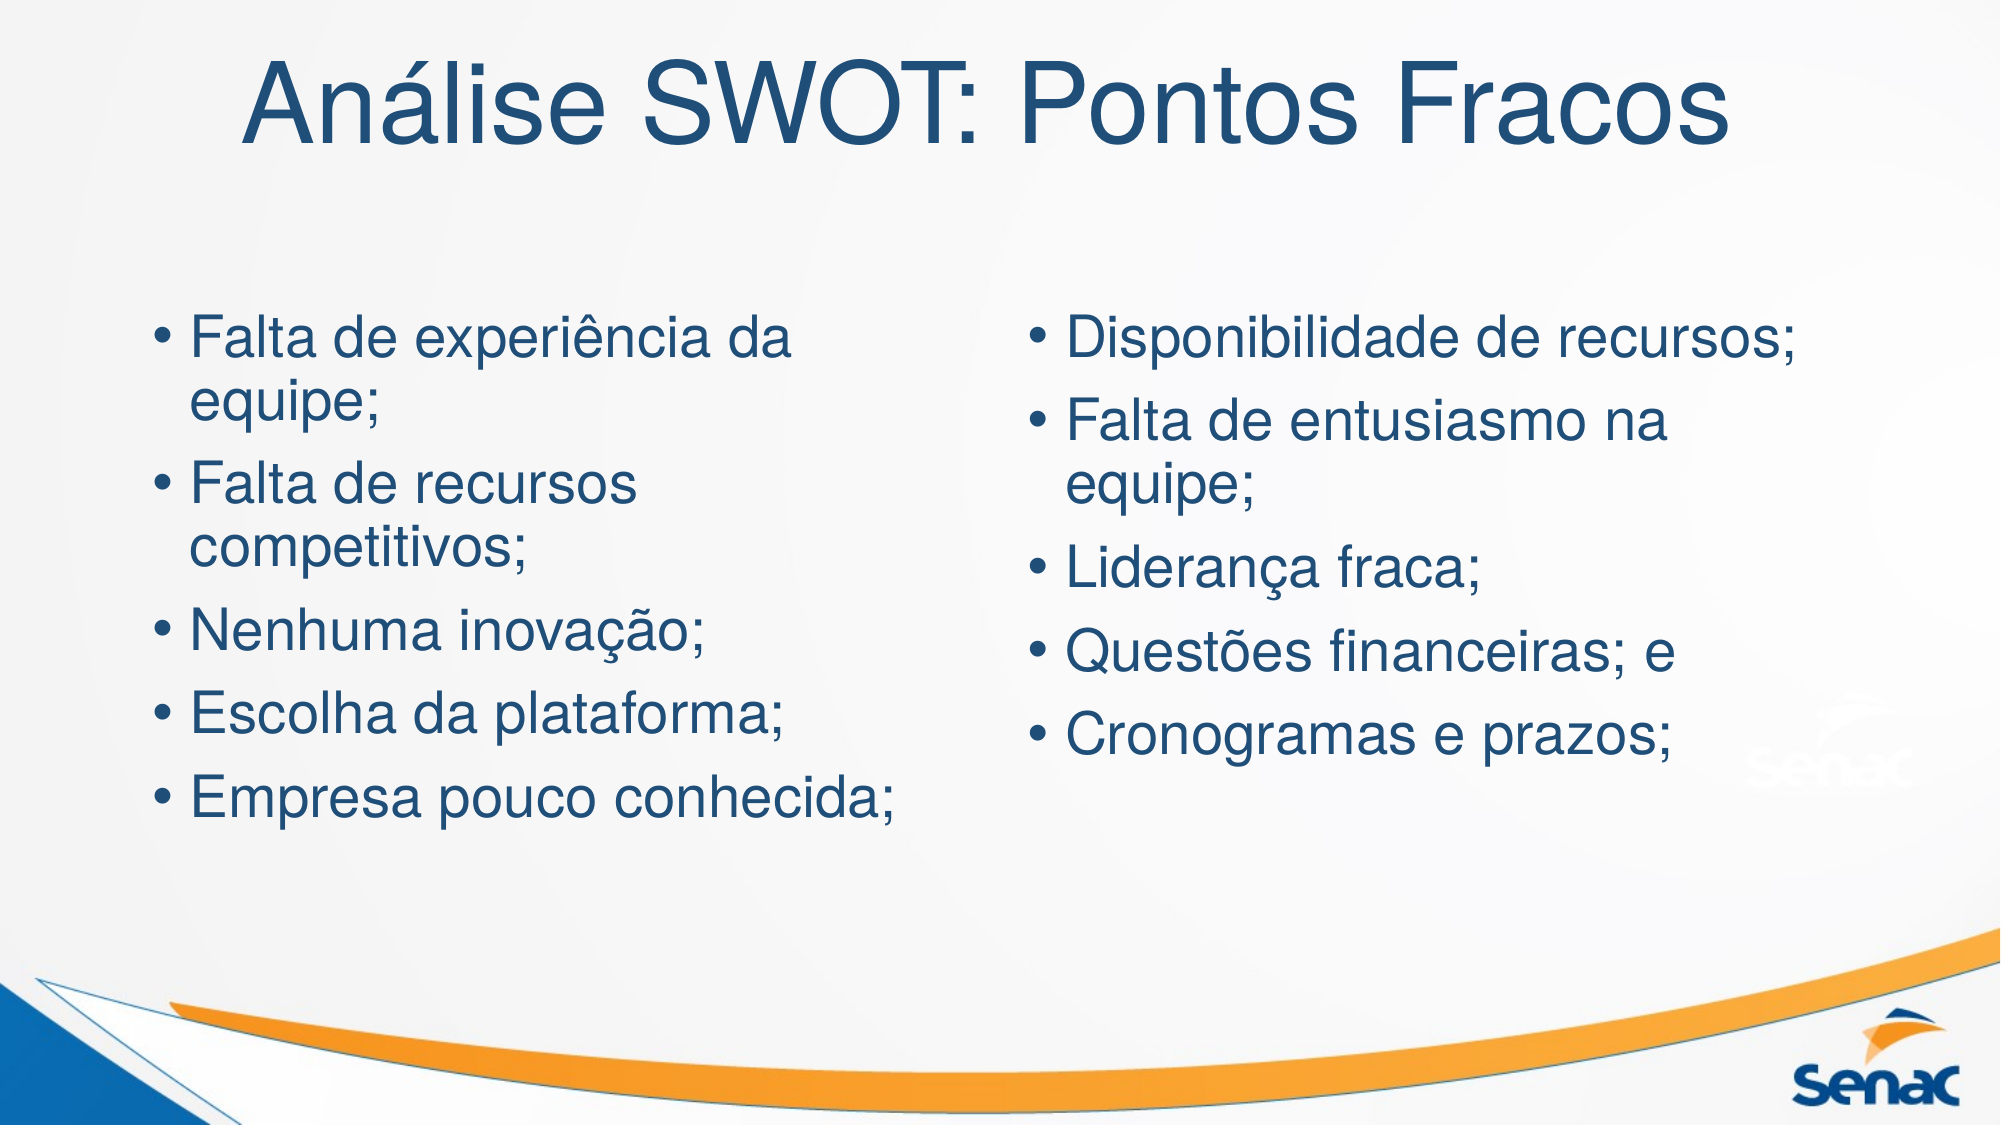

# Análise SWOT: Pontos Fracos
Falta de experiência da equipe;
Falta de recursos competitivos;
Nenhuma inovação;
Escolha da plataforma;
Empresa pouco conhecida;
Disponibilidade de recursos;
Falta de entusiasmo na equipe;
Liderança fraca;
Questões financeiras; e
Cronogramas e prazos;